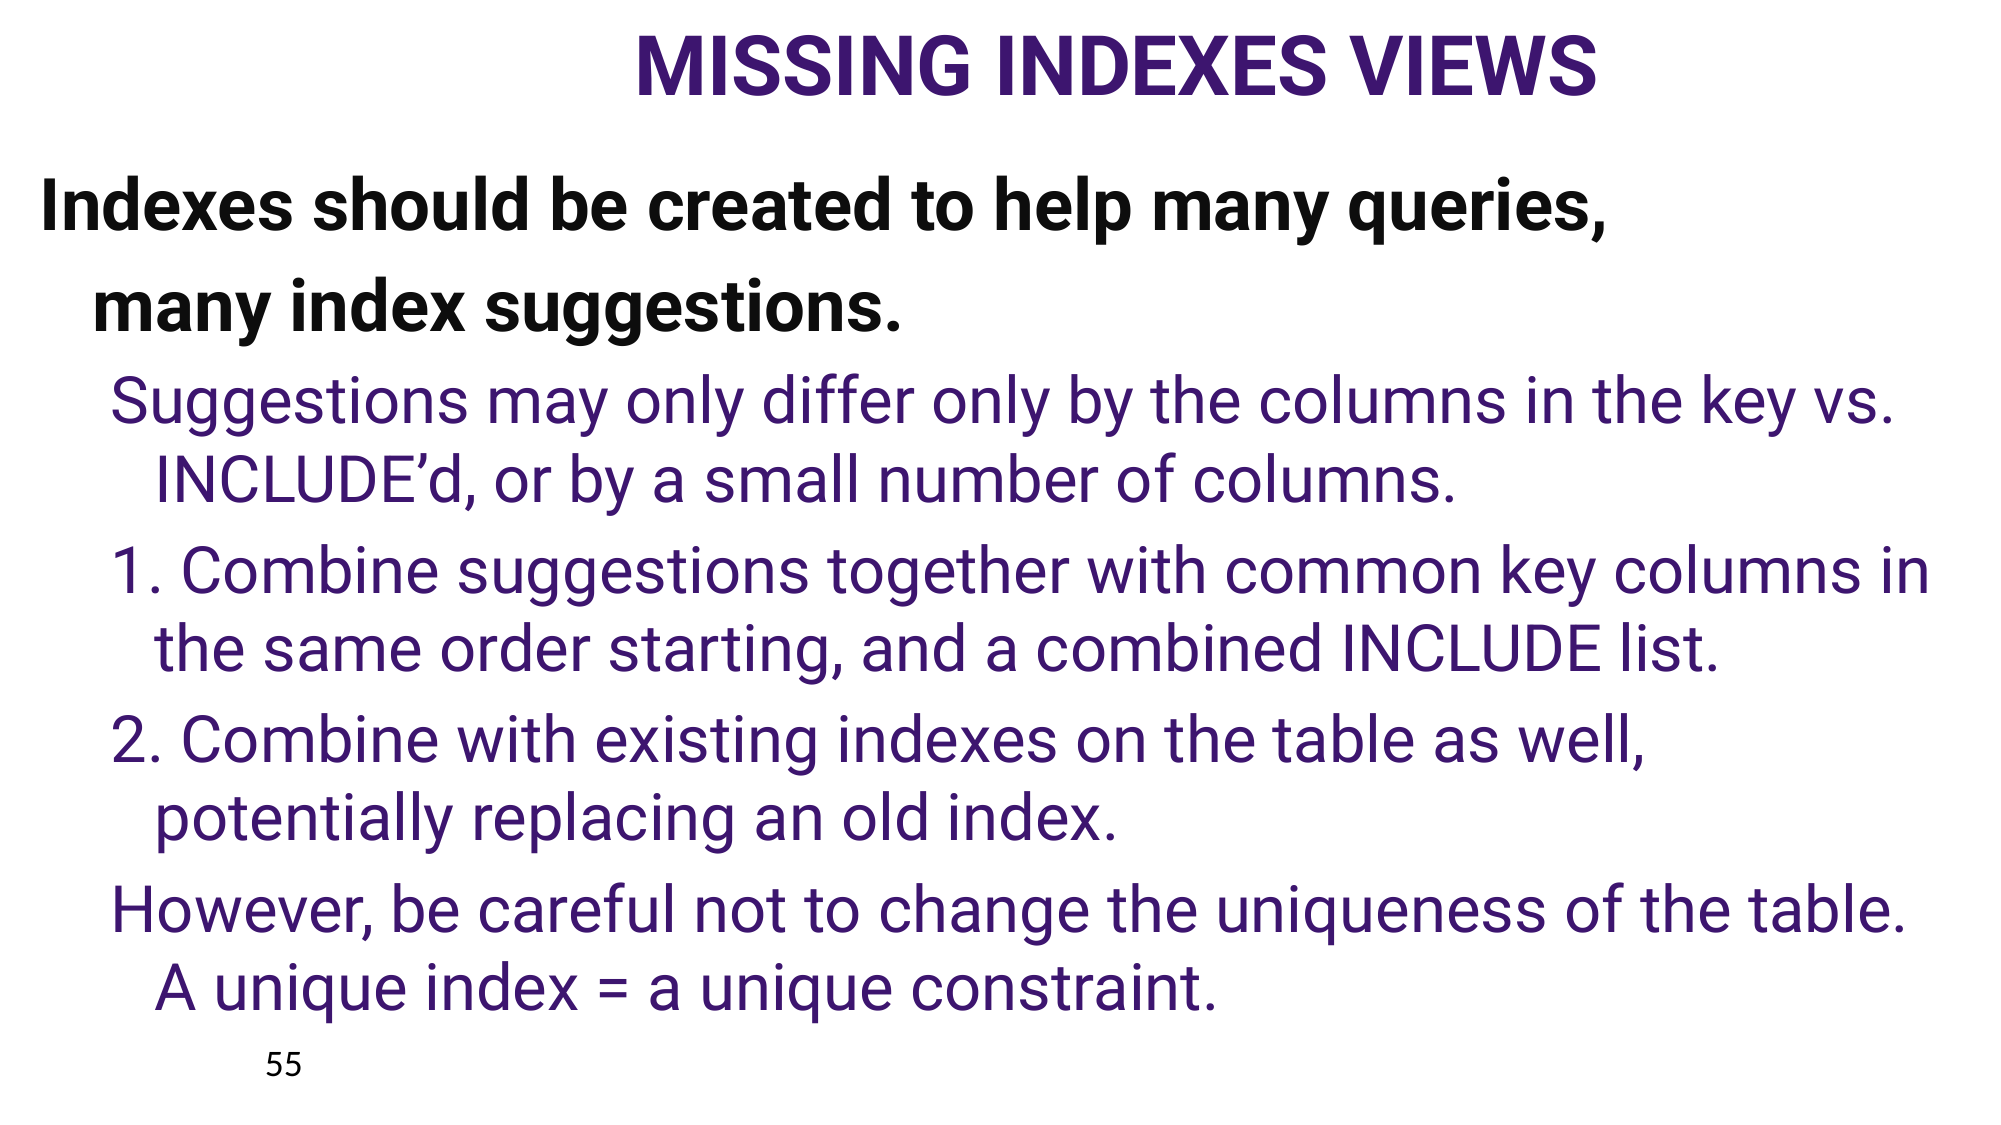

# Missing Indexes Views
Indexes should be created to help many queries,
	many index suggestions.
Suggestions may only differ only by the columns in the key vs. INCLUDE’d, or by a small number of columns.
1. Combine suggestions together with common key columns in the same order starting, and a combined INCLUDE list.
2. Combine with existing indexes on the table as well, potentially replacing an old index.
However, be careful not to change the uniqueness of the table. A unique index = a unique constraint.
55